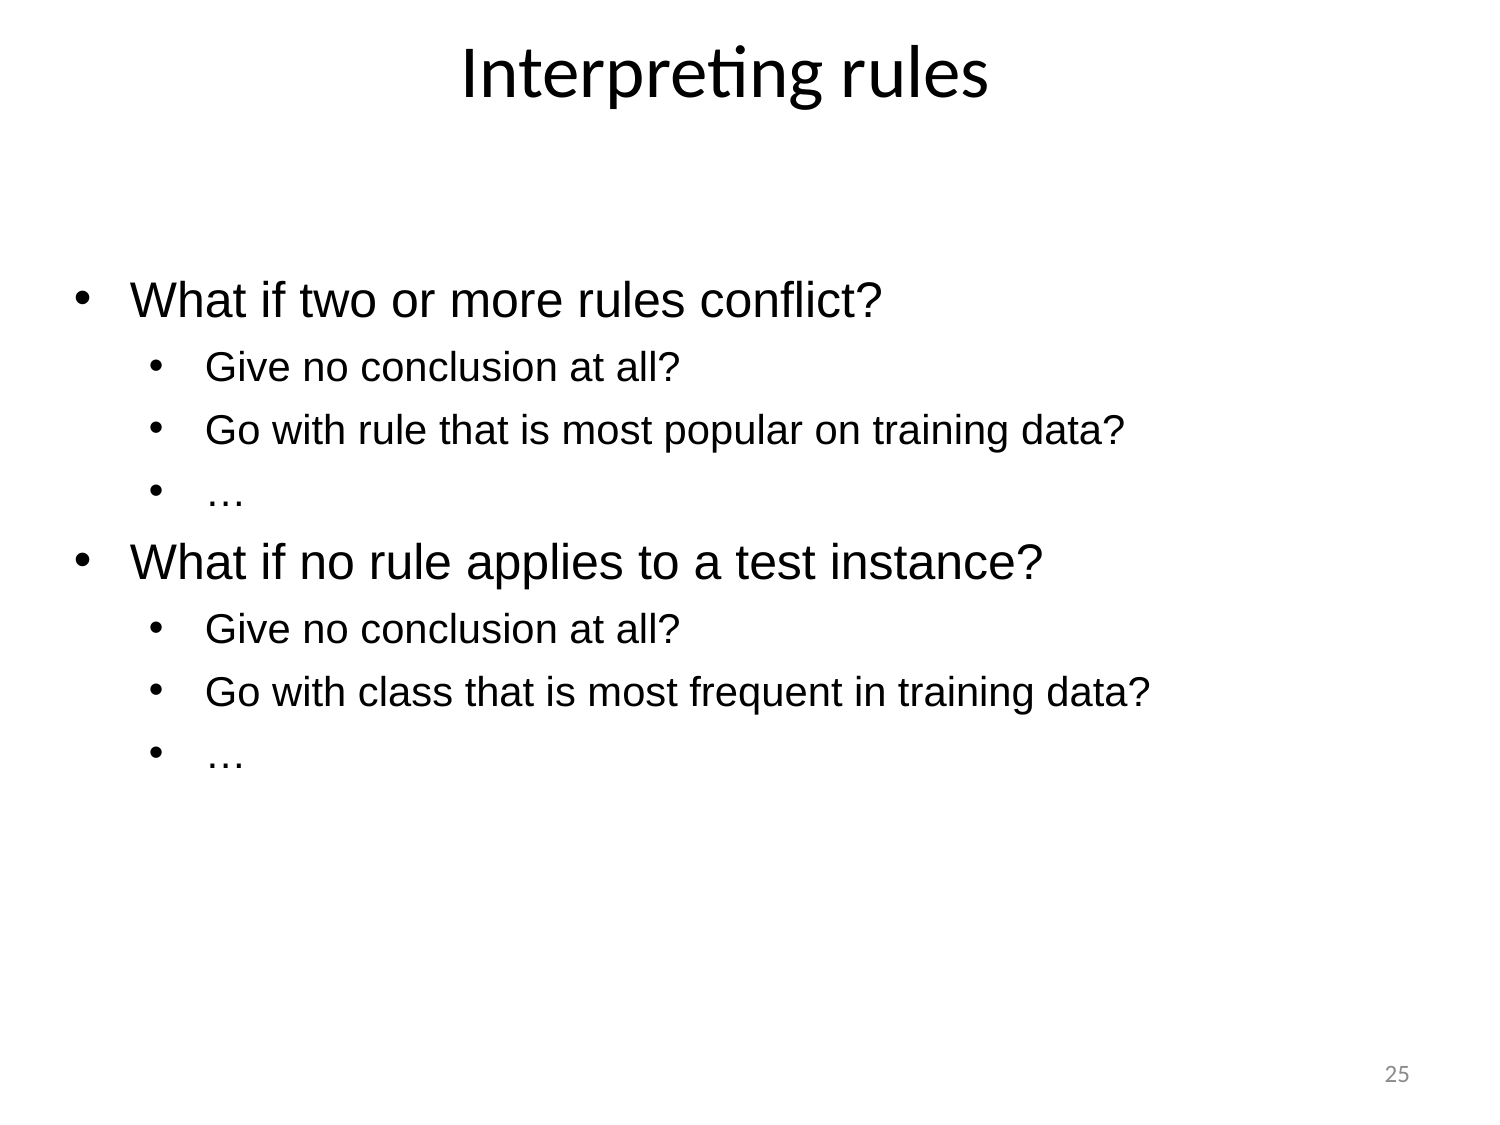

Interpreting rules
What if two or more rules conflict?
Give no conclusion at all?
Go with rule that is most popular on training data?
…
What if no rule applies to a test instance?
Give no conclusion at all?
Go with class that is most frequent in training data?
…
25